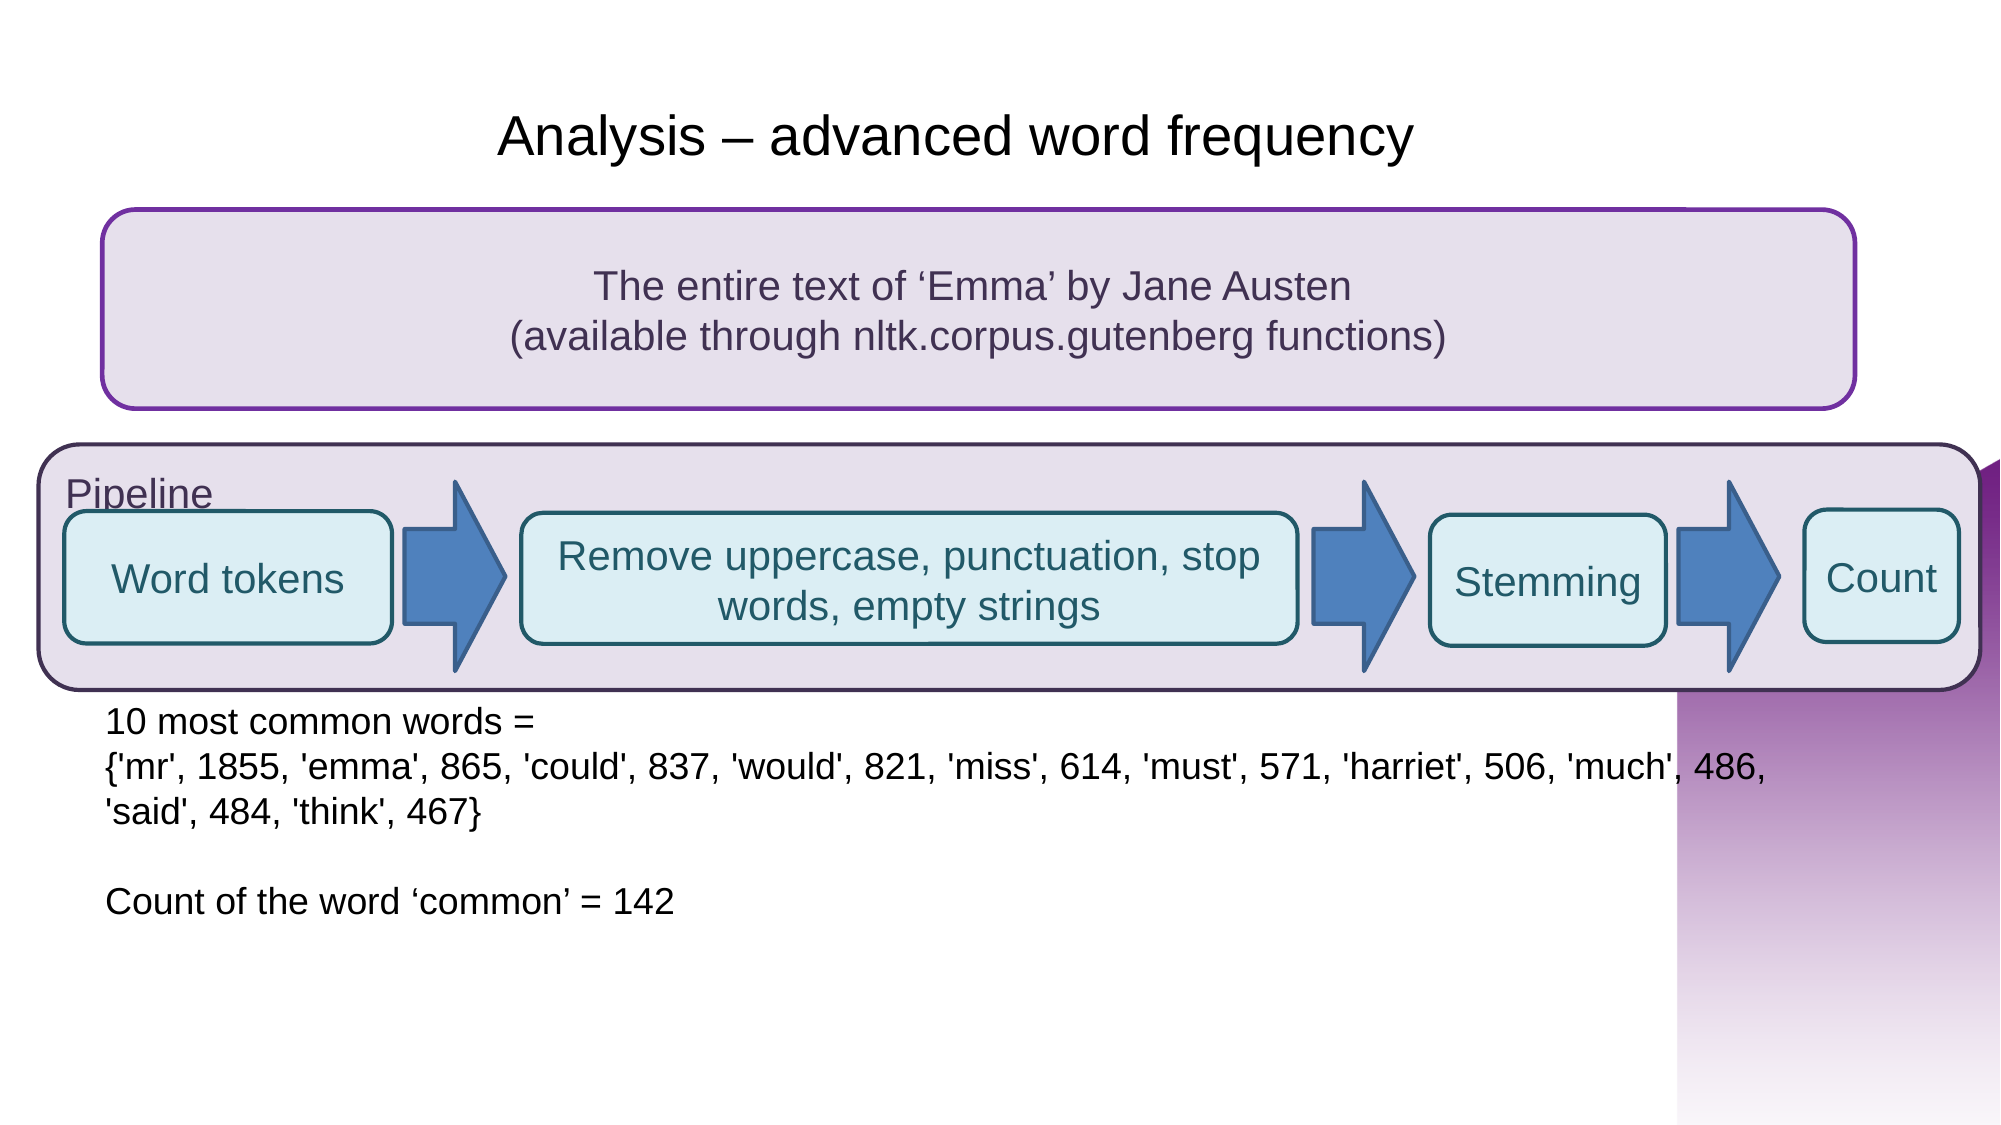

# Analysis – advanced word frequency
The entire text of ‘Emma’ by Jane Austen
(available through nltk.corpus.gutenberg functions)

Pipeline

Count
Word tokens
Remove uppercase, punctuation, stop words, empty strings
Stemming
10 most common words =
{'mr', 1855, 'emma', 865, 'could', 837, 'would', 821, 'miss', 614, 'must', 571, 'harriet', 506, 'much', 486, 'said', 484, 'think', 467}

Count of the word ‘common’ = 142